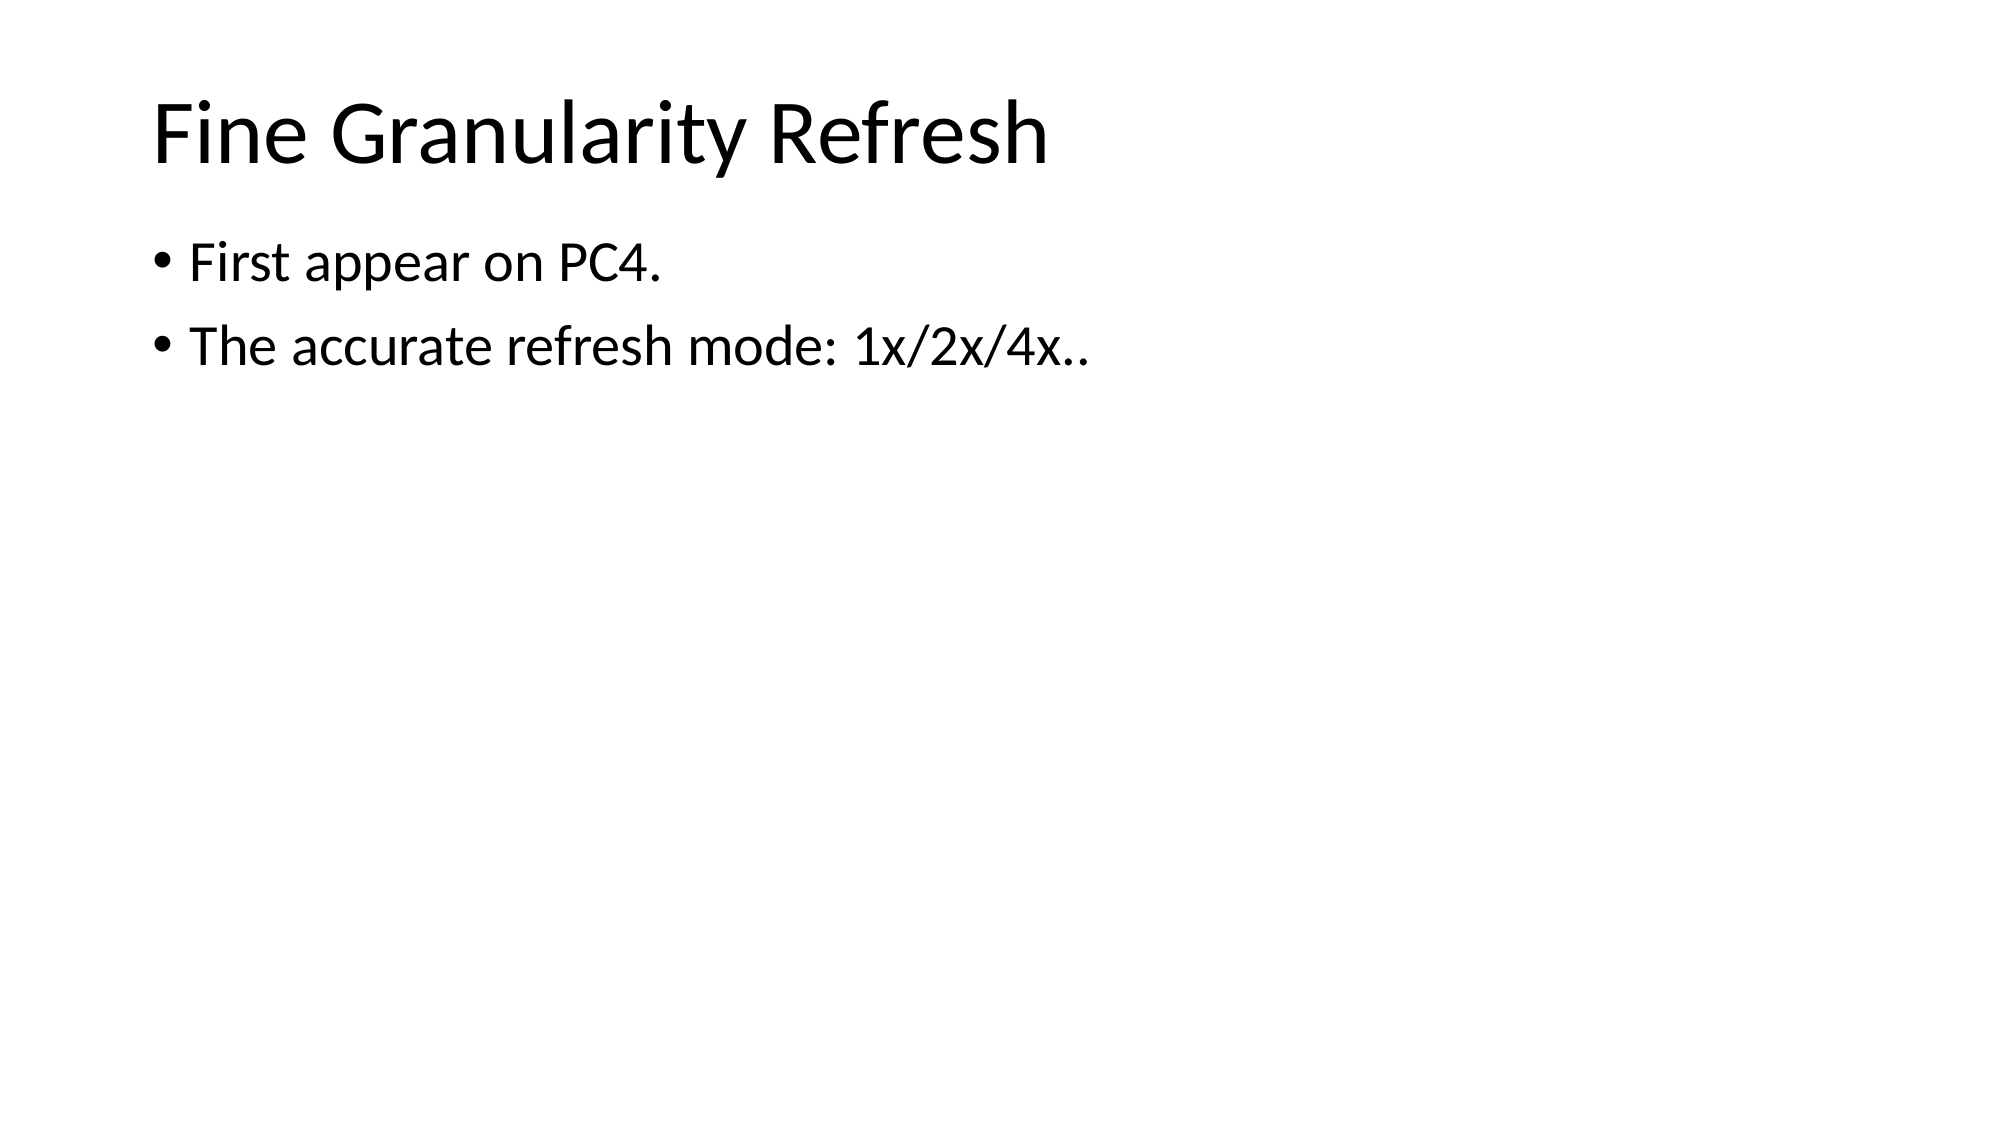

# Fine Granularity Refresh
First appear on PC4.
The accurate refresh mode: 1x/2x/4x..